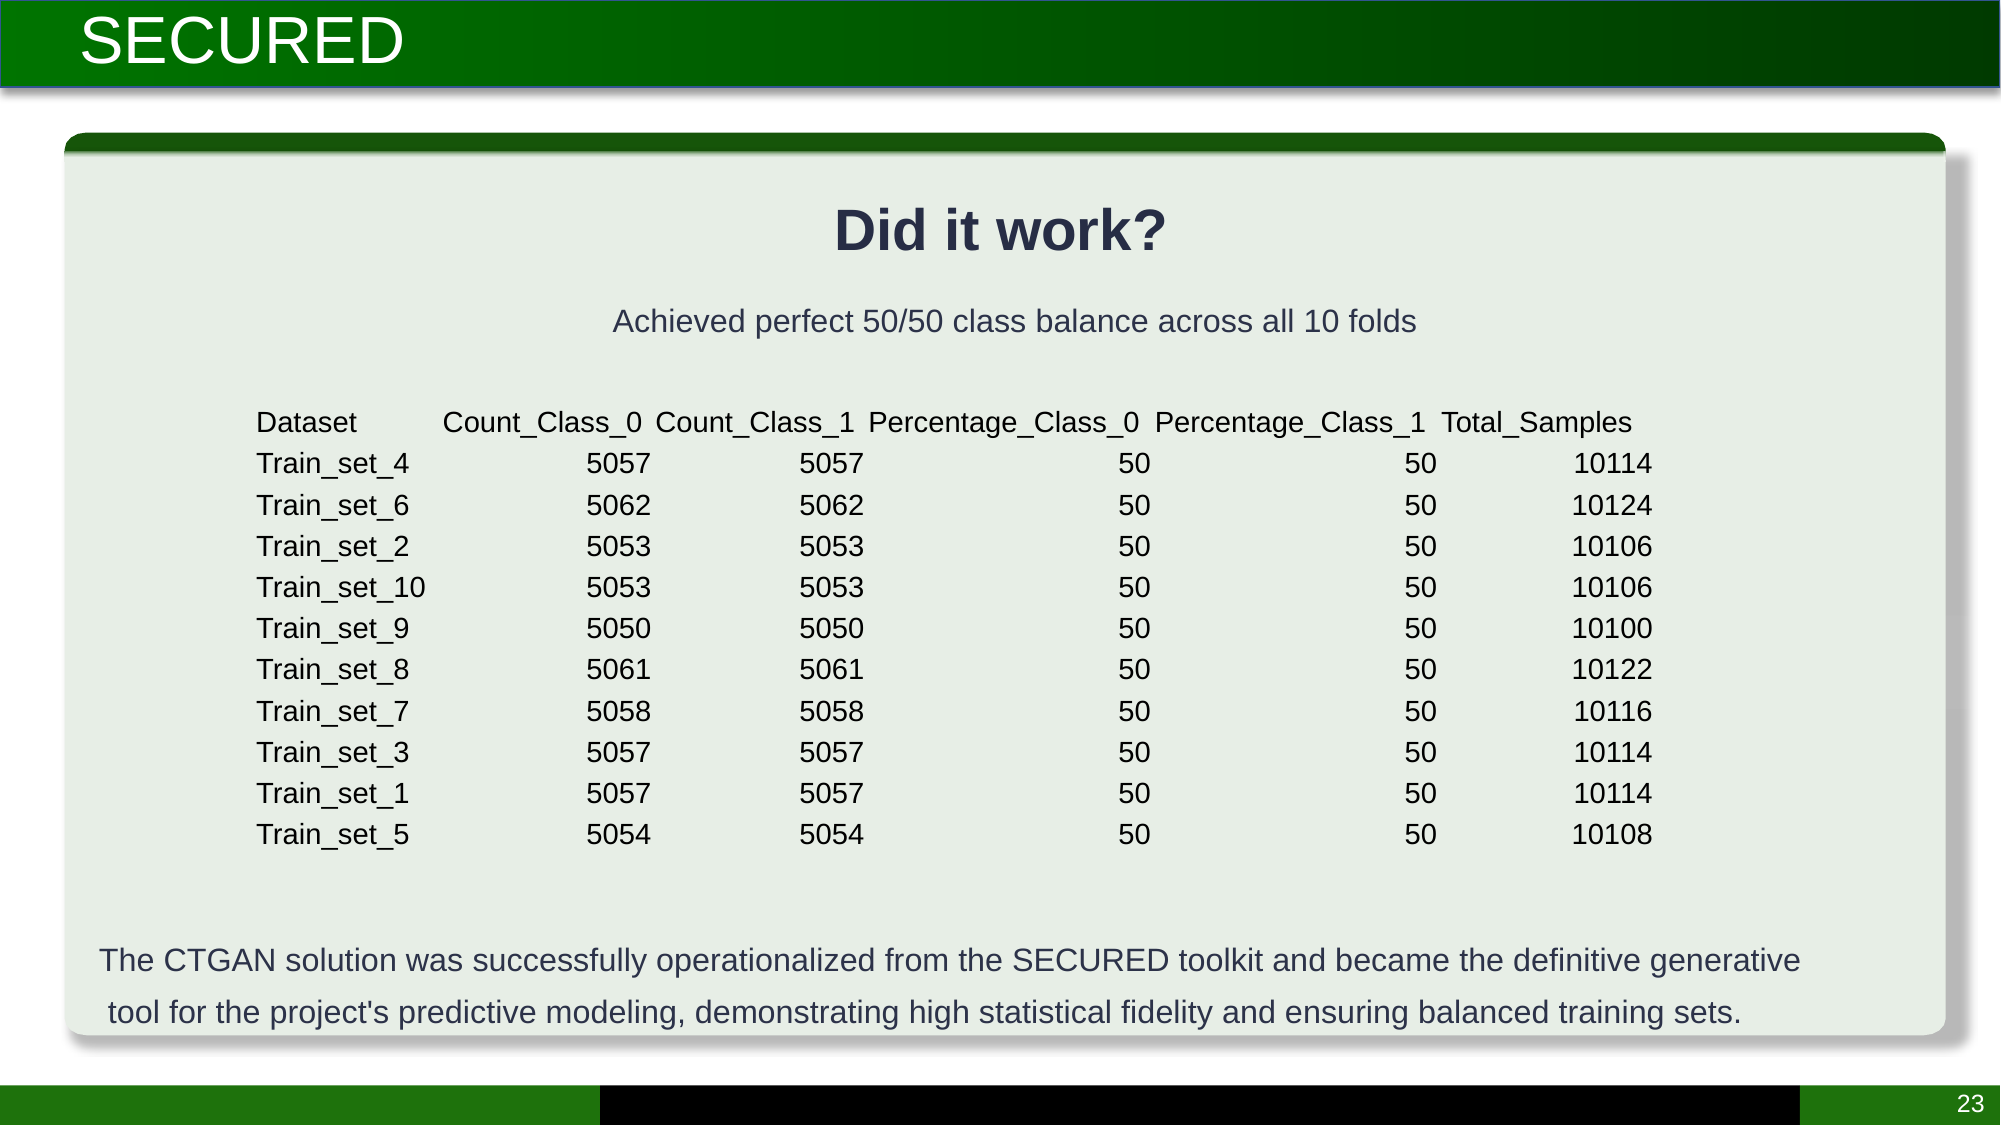

Did it work?

Achieved perfect 50/50 class balance across all 10 folds

The CTGAN solution was successfully operationalized from the SECURED toolkit and became the definitive generative
 tool for the project's predictive modeling, demonstrating high statistical fidelity and ensuring balanced training sets.
| Dataset | Count\_Class\_0 | Count\_Class\_1 | Percentage\_Class\_0 | Percentage\_Class\_1 | Total\_Samples |
| --- | --- | --- | --- | --- | --- |
| Train\_set\_4 | 5057 | 5057 | 50 | 50 | 10114 |
| Train\_set\_6 | 5062 | 5062 | 50 | 50 | 10124 |
| Train\_set\_2 | 5053 | 5053 | 50 | 50 | 10106 |
| Train\_set\_10 | 5053 | 5053 | 50 | 50 | 10106 |
| Train\_set\_9 | 5050 | 5050 | 50 | 50 | 10100 |
| Train\_set\_8 | 5061 | 5061 | 50 | 50 | 10122 |
| Train\_set\_7 | 5058 | 5058 | 50 | 50 | 10116 |
| Train\_set\_3 | 5057 | 5057 | 50 | 50 | 10114 |
| Train\_set\_1 | 5057 | 5057 | 50 | 50 | 10114 |
| Train\_set\_5 | 5054 | 5054 | 50 | 50 | 10108 |
23